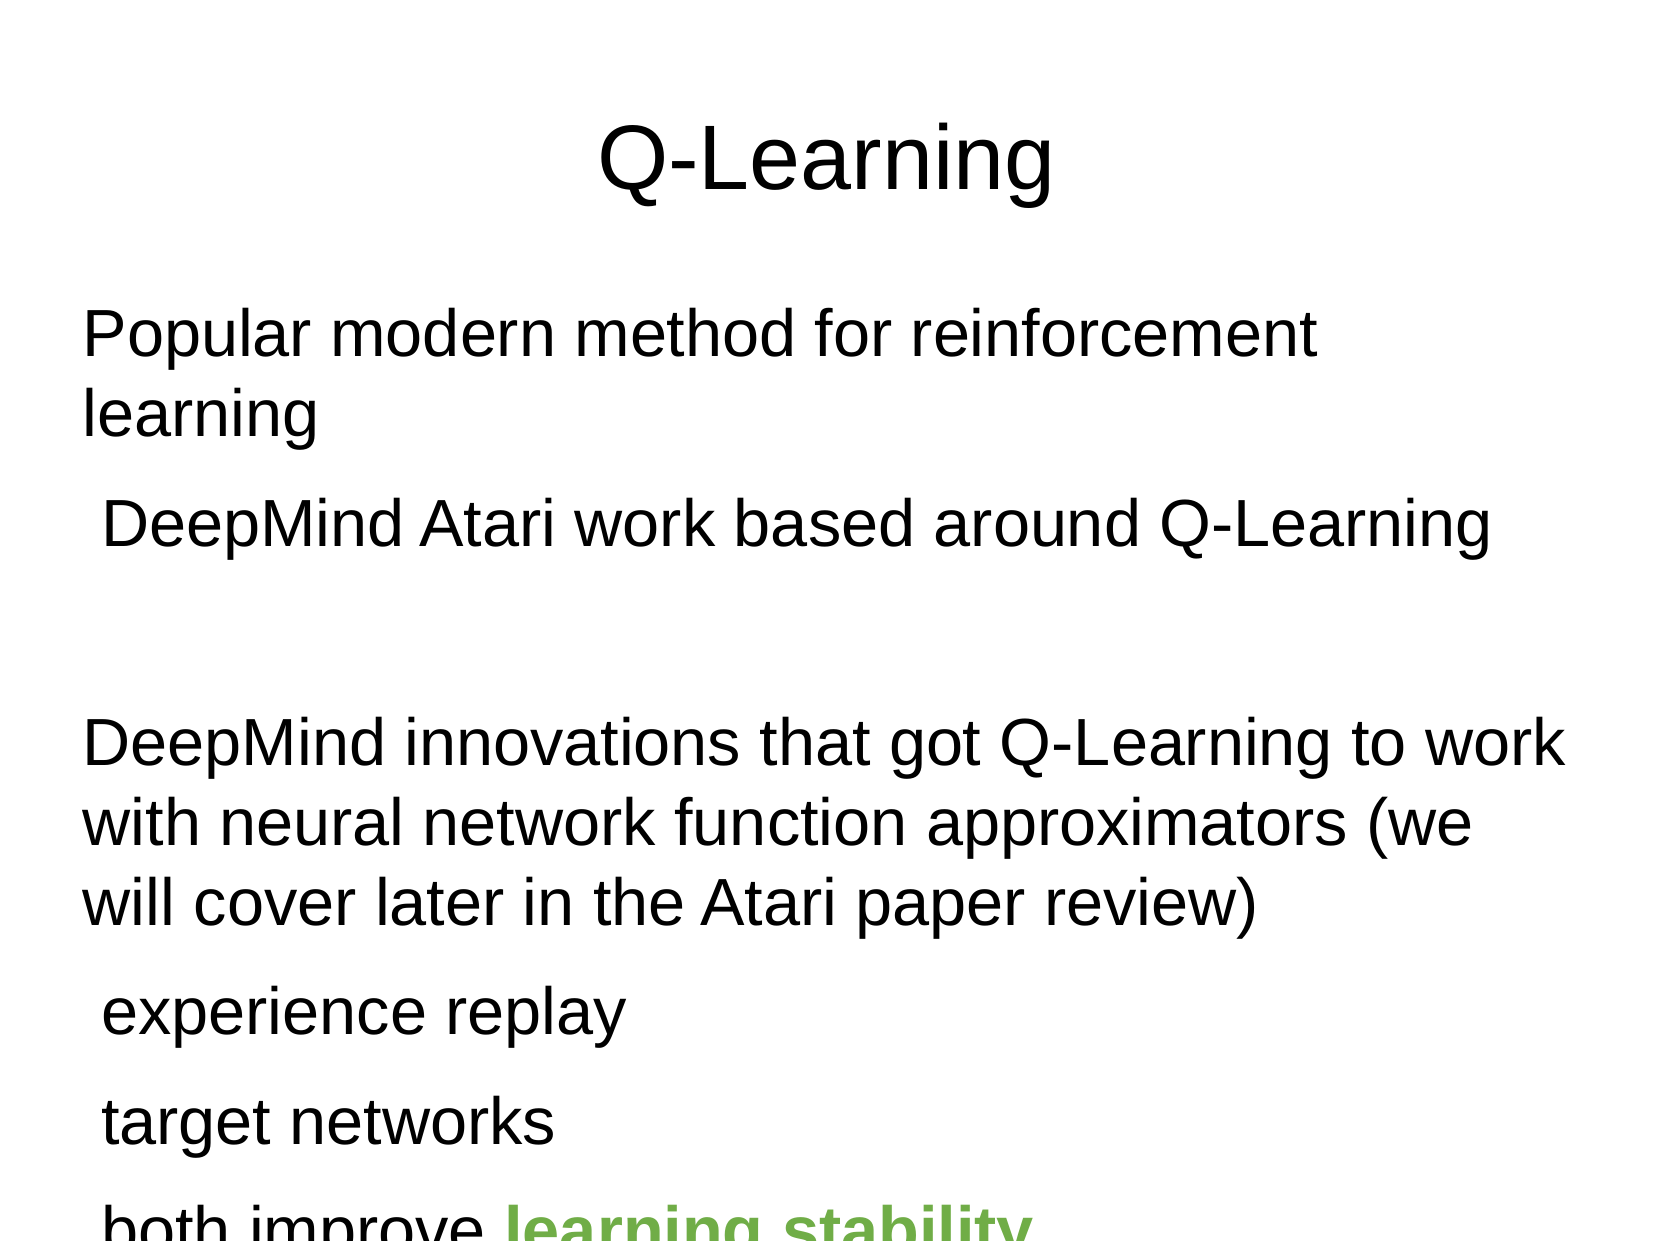

Q-Learning
Popular modern method for reinforcement learning
 DeepMind Atari work based around Q-Learning

DeepMind innovations that got Q-Learning to work with neural network function approximators (we will cover later in the Atari paper review)
 experience replay
 target networks
 both improve learning stability